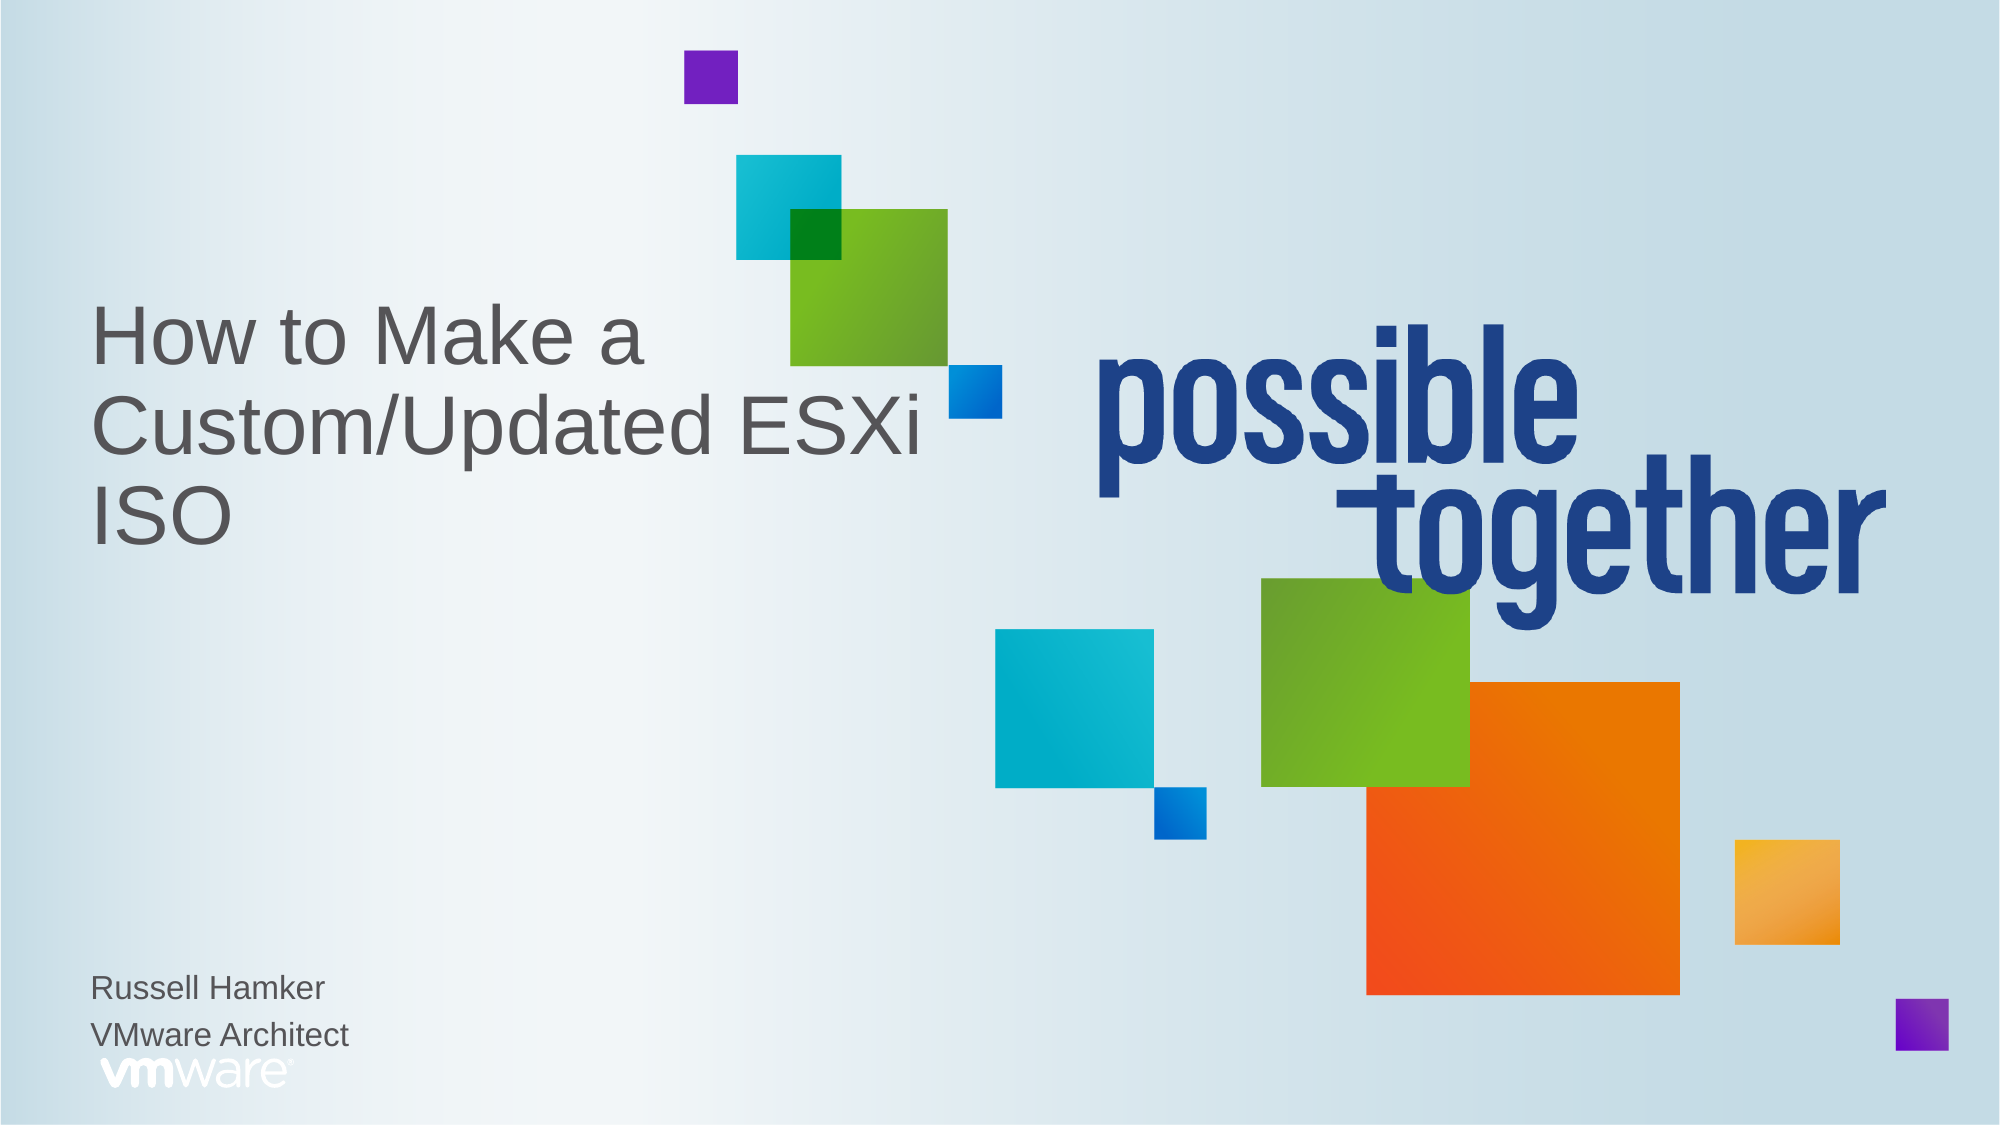

# How to Make a Custom/Updated ESXi ISO

Russell Hamker
VMware Architect